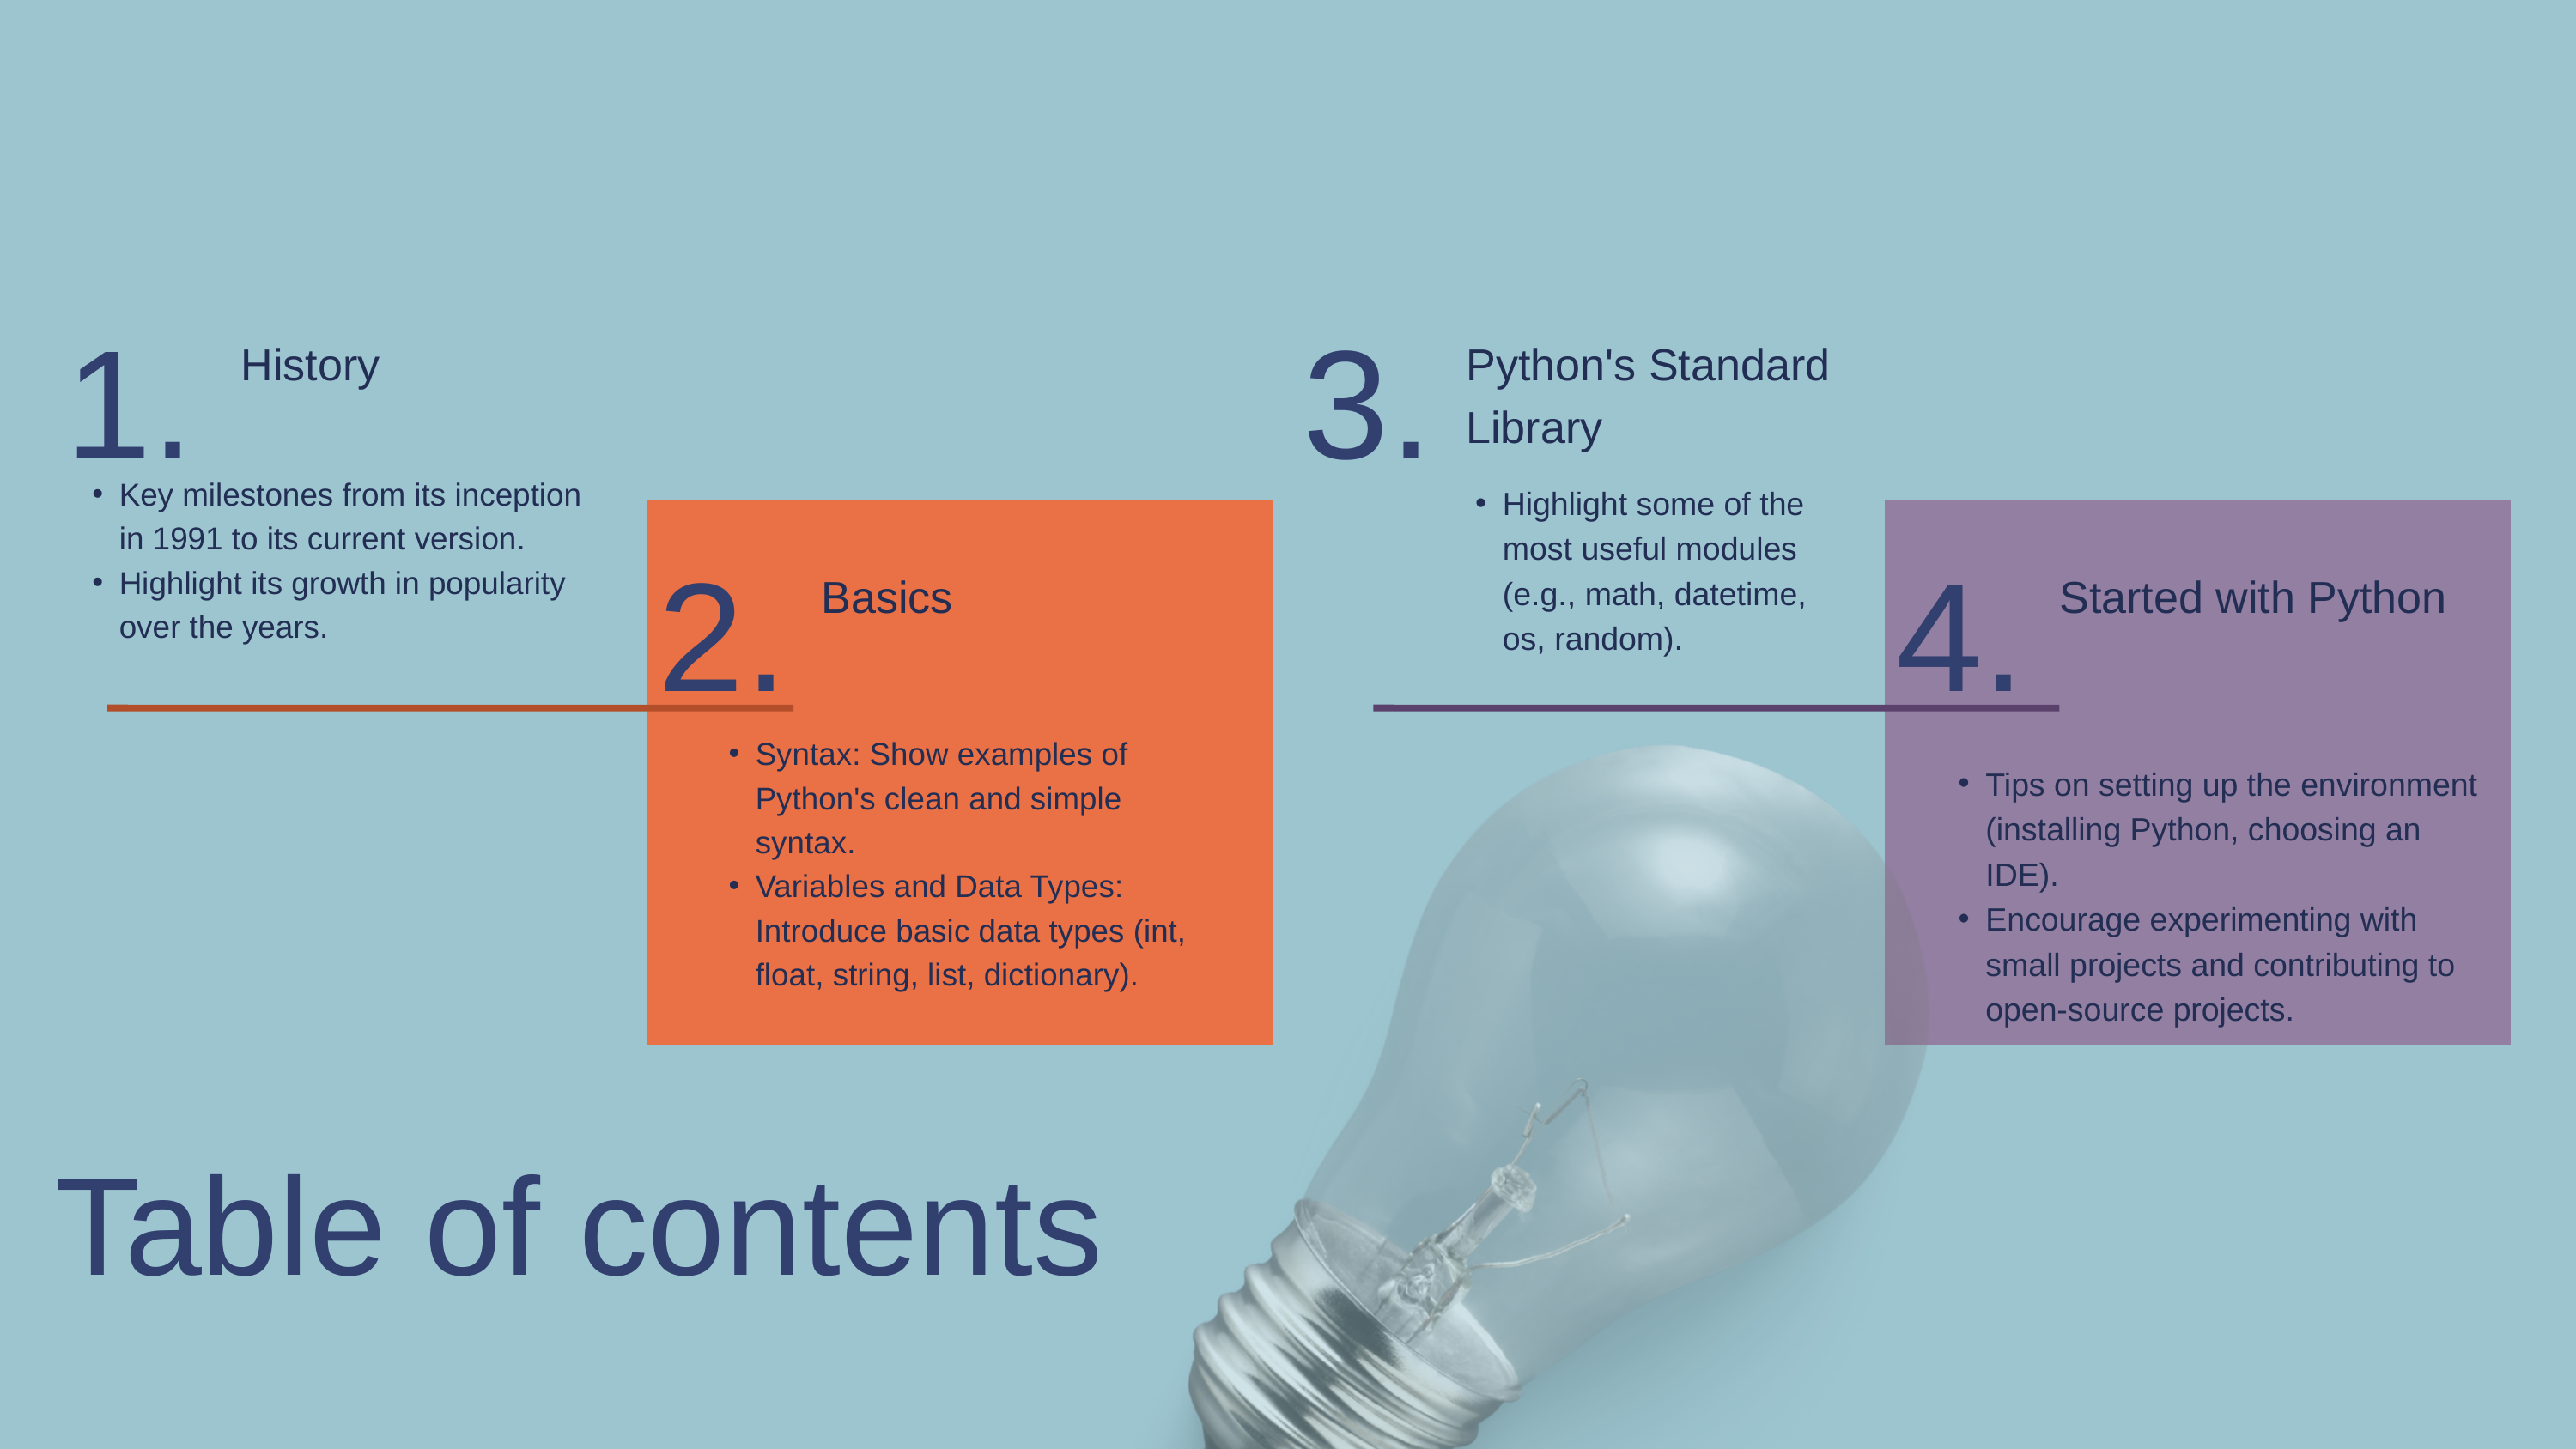

1.
3.
 History

Python's Standard Library

Key milestones from its inception in 1991 to its current version.
Highlight its growth in popularity over the years.

Highlight some of the most useful modules (e.g., math, datetime, os, random).

2.
4.
Basics

Started with Python

Syntax: Show examples of Python's clean and simple syntax.
Variables and Data Types: Introduce basic data types (int, float, string, list, dictionary).

Tips on setting up the environment (installing Python, choosing an IDE).
Encourage experimenting with small projects and contributing to open-source projects.

Table of contents